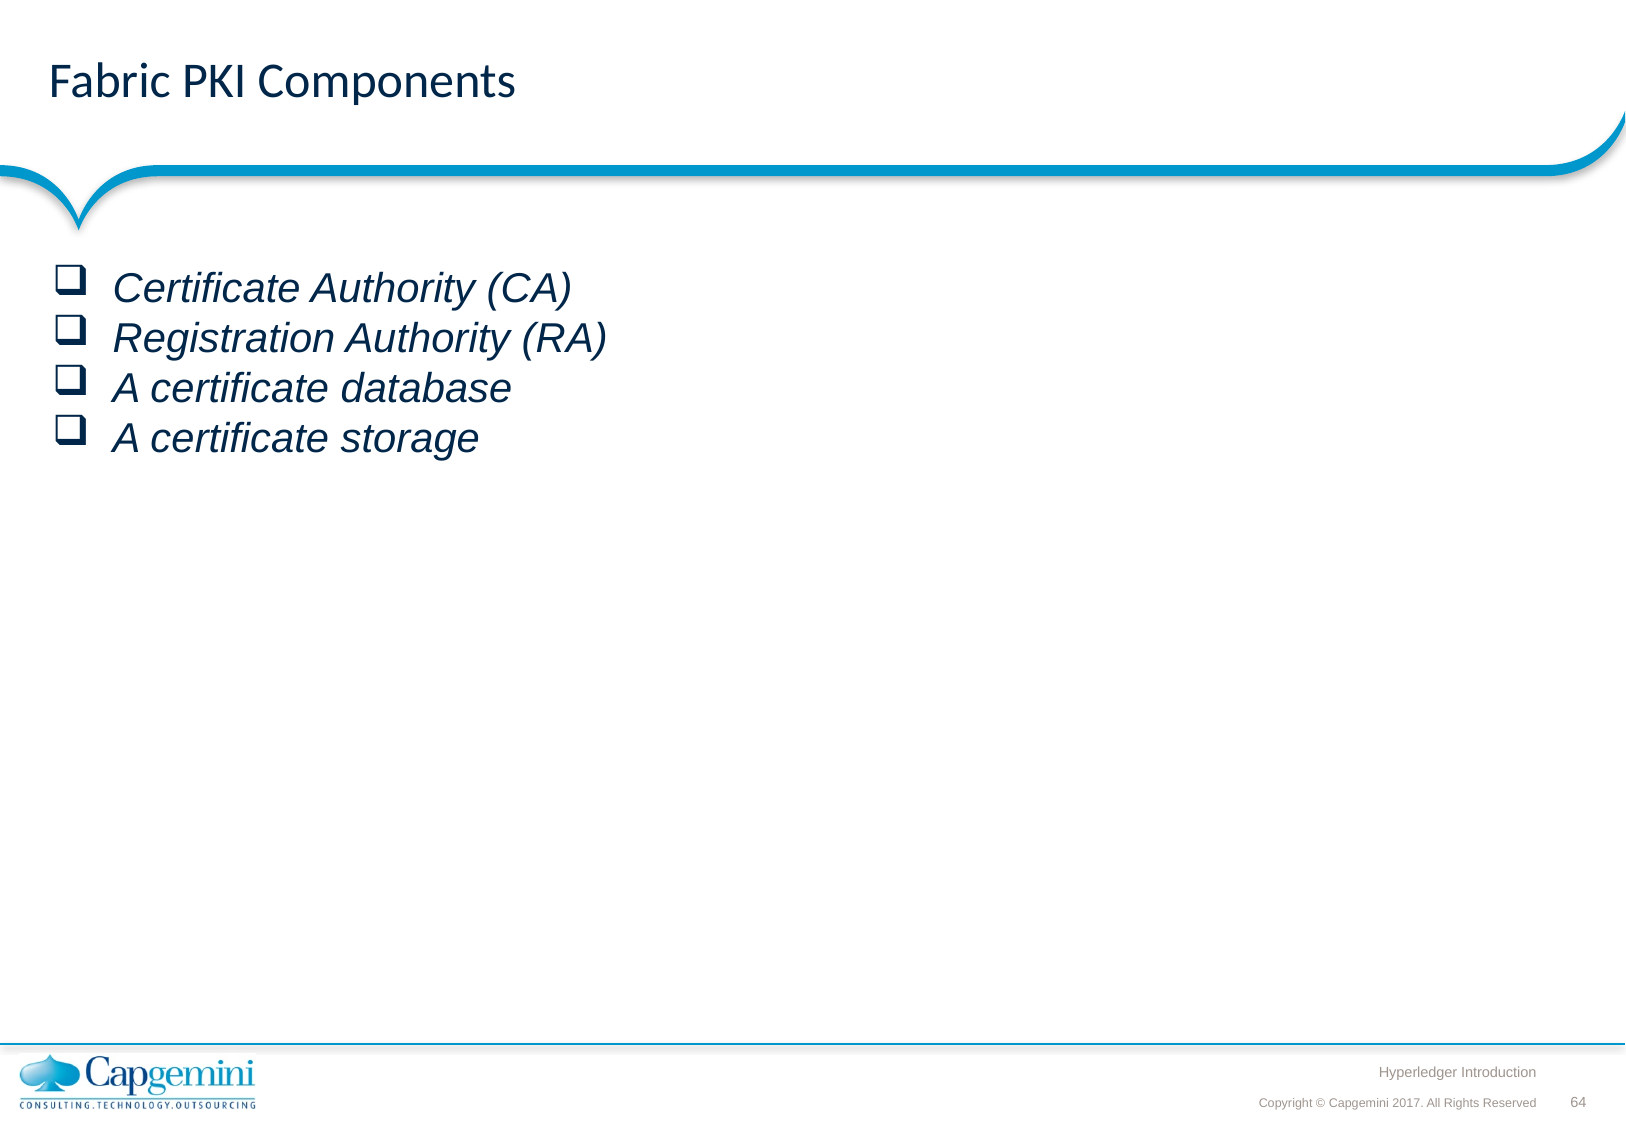

# Fabric PKI Components
  Certificate Authority (CA)
  Registration Authority (RA)
  A certificate database
  A certificate storage